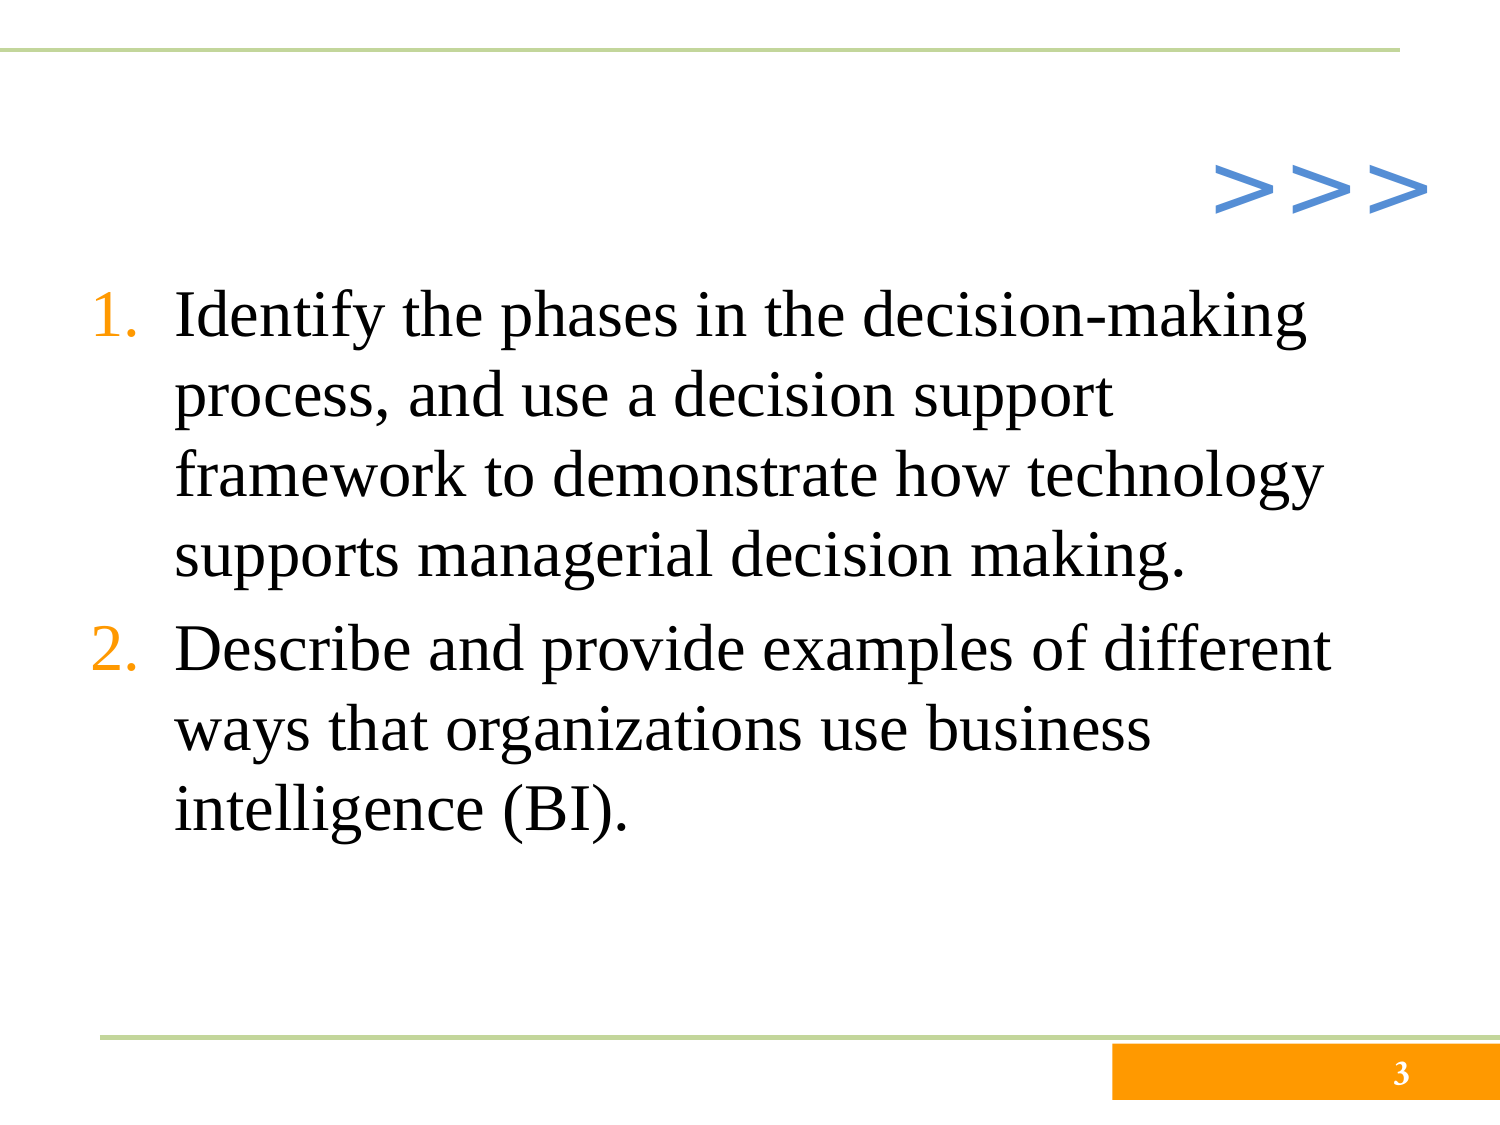

Identify the phases in the decision-making process, and use a decision support framework to demonstrate how technology supports managerial decision making.
Describe and provide examples of different ways that organizations use business intelligence (BI).
3